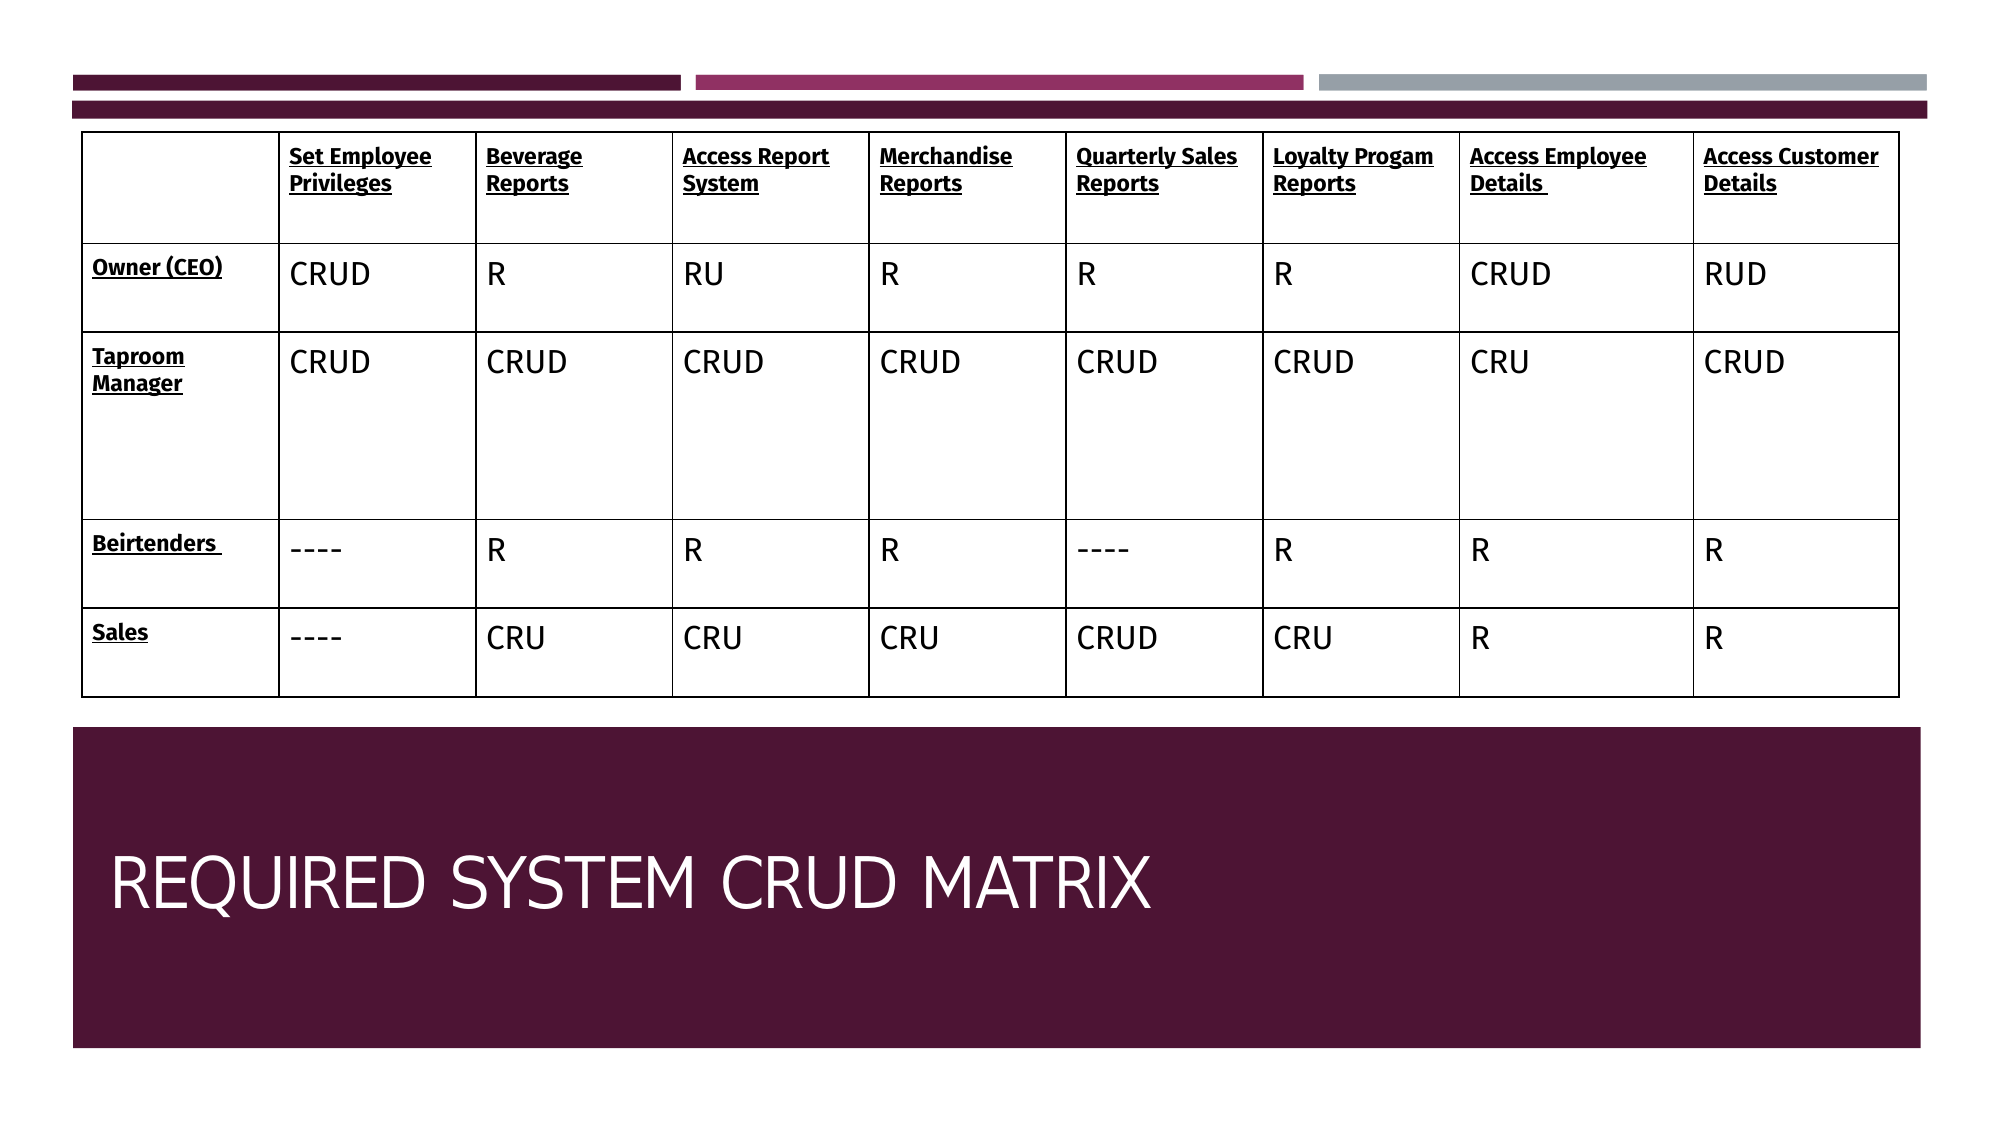

|  | Set Employee Privileges | Beverage Reports | Access Report System | Merchandise Reports | Quarterly Sales Reports | Loyalty Progam Reports | Access Employee Details | Access Customer Details |
| --- | --- | --- | --- | --- | --- | --- | --- | --- |
| Owner (CEO) | CRUD | R | RU | R | R | R | CRUD | RUD |
| Taproom Manager | CRUD | CRUD | CRUD | CRUD | CRUD | CRUD | CRU | CRUD |
| Beirtenders | ---- | R | R | R | ---- | R | R | R |
| Sales | ---- | CRU | CRU | CRU | CRUD | CRU | R | R |

# REQUIRED SYSTEM CRUD MATRIX